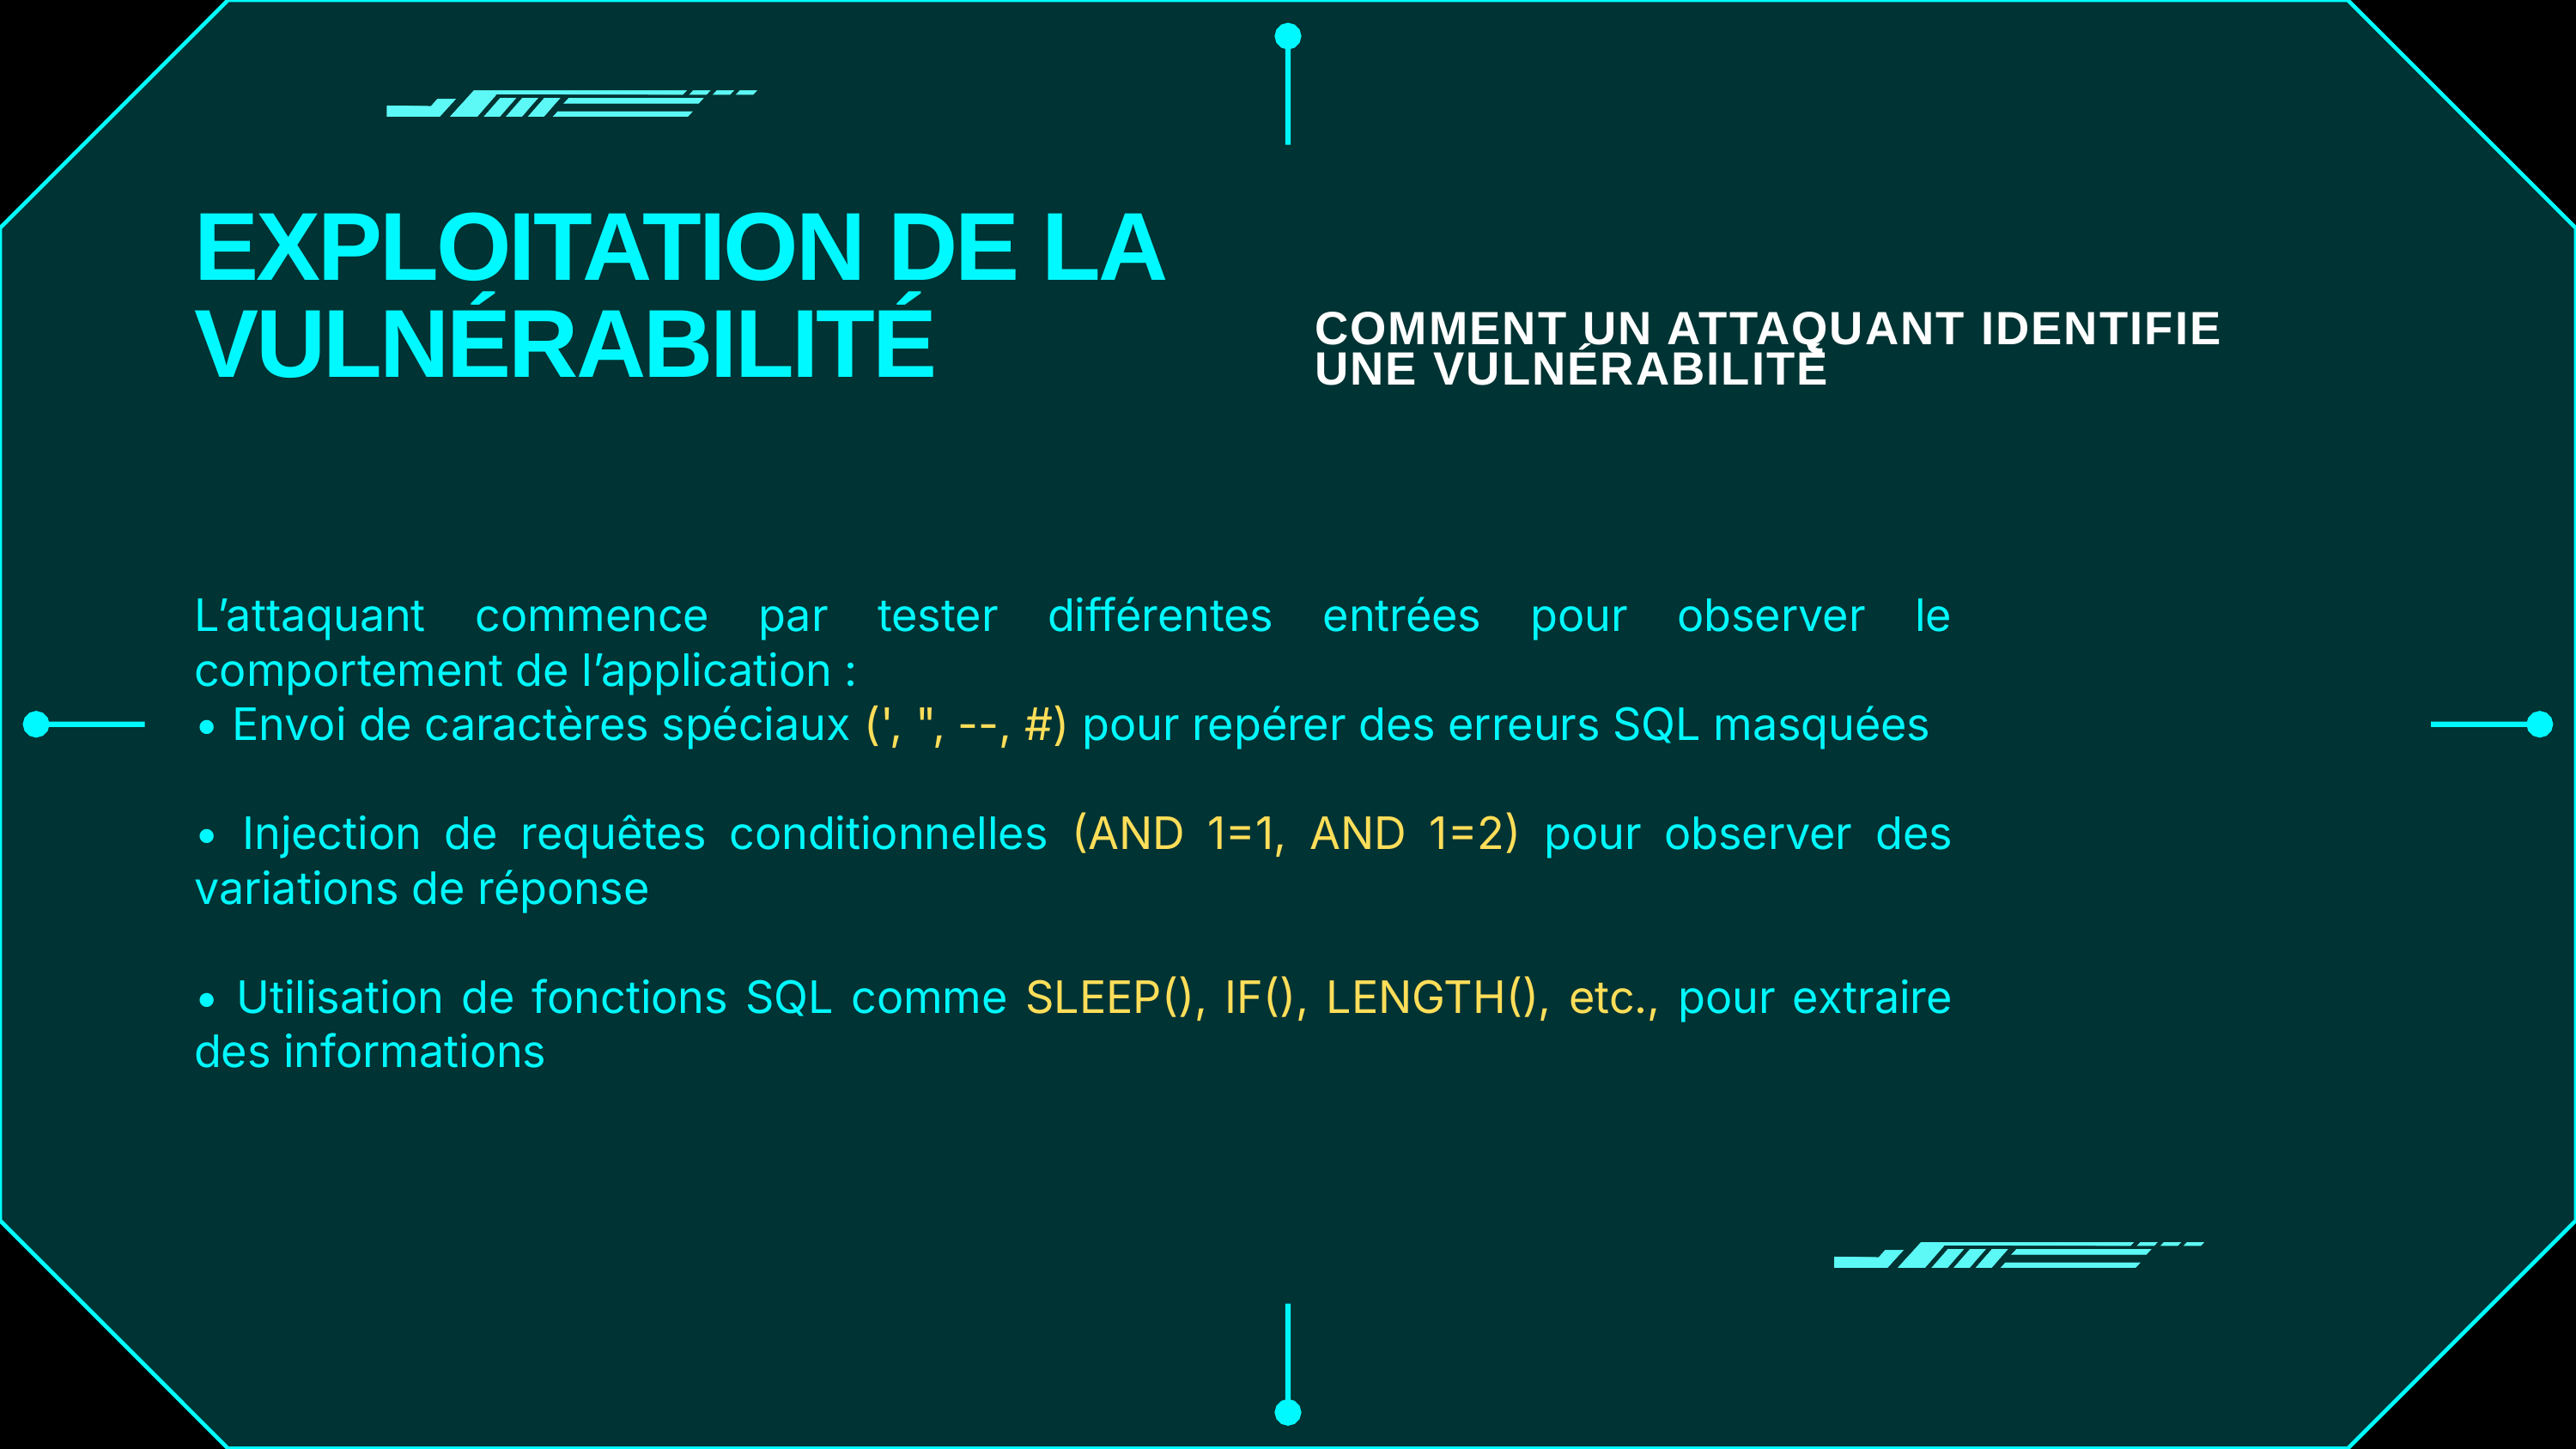

EXPLOITATION DE LA VULNÉRABILITÉ
COMMENT UN ATTAQUANT IDENTIFIE UNE VULNÉRABILITÉ
L’attaquant commence par tester différentes entrées pour observer le comportement de l’application :
• Envoi de caractères spéciaux (', ", --, #) pour repérer des erreurs SQL masquées

• Injection de requêtes conditionnelles (AND 1=1, AND 1=2) pour observer des variations de réponse

• Utilisation de fonctions SQL comme SLEEP(), IF(), LENGTH(), etc., pour extraire des informations